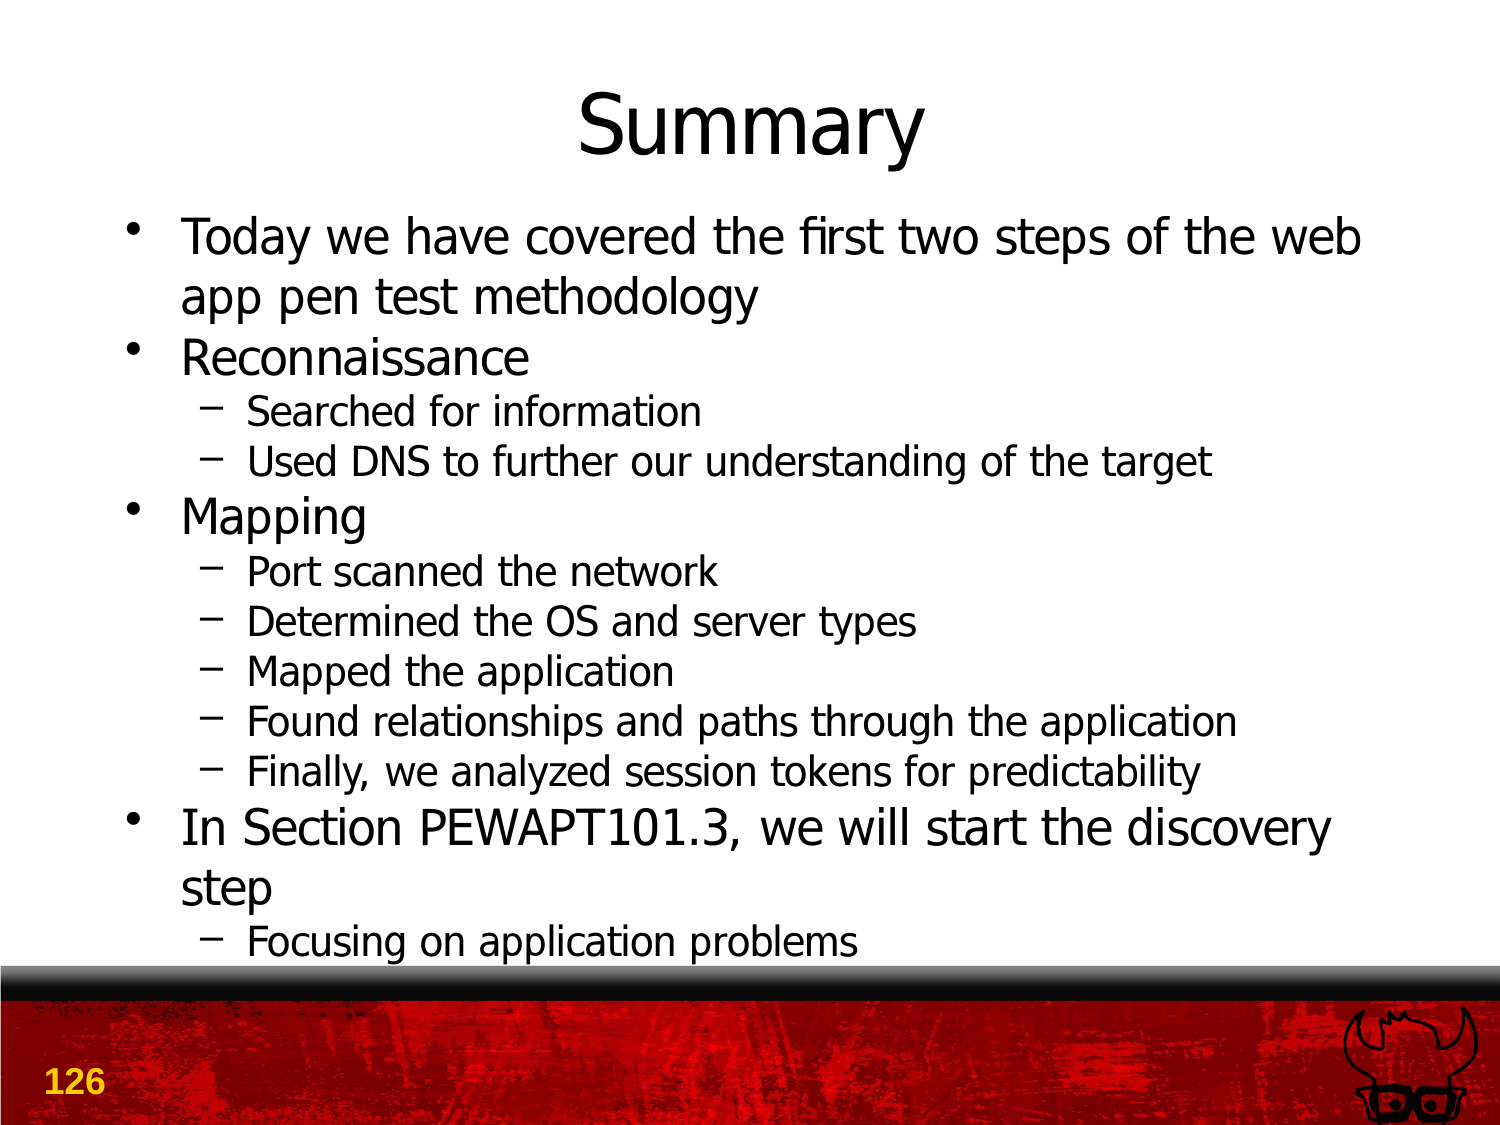

# Summary
Today we have covered the first two steps of the web app pen test methodology
Reconnaissance
Searched for information
Used DNS to further our understanding of the target
Mapping
Port scanned the network
Determined the OS and server types
Mapped the application
Found relationships and paths through the application
Finally, we analyzed session tokens for predictability
In Section PEWAPT101.3, we will start the discovery step
Focusing on application problems